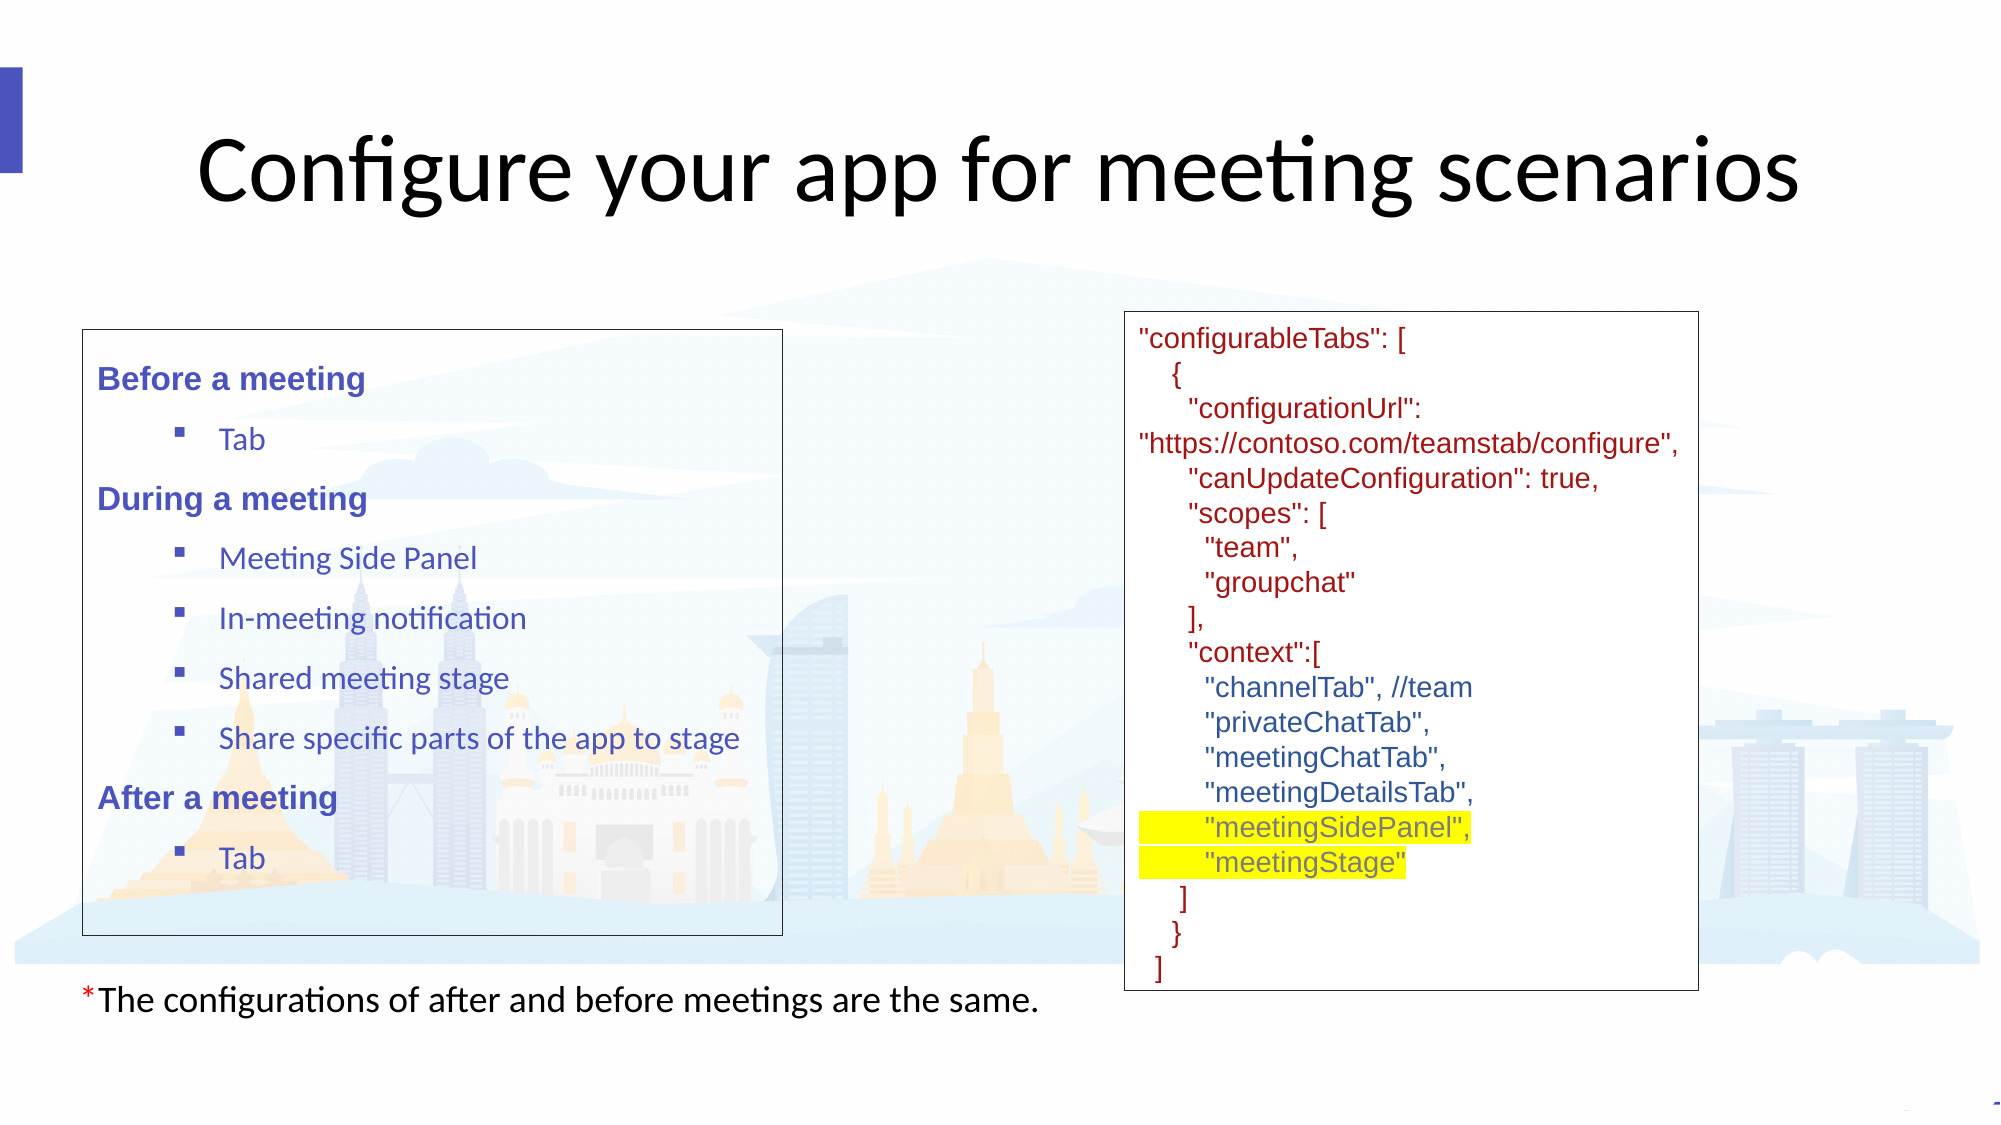

# Configure your app for meeting scenarios
"configurableTabs": [
    {
      "configurationUrl": "https://contoso.com/teamstab/configure",
      "canUpdateConfiguration": true,
      "scopes": [
        "team",
        "groupchat"
      ],
      "context":[
        "channelTab", //team
        "privateChatTab",
        "meetingChatTab",
        "meetingDetailsTab",
        "meetingSidePanel",
        "meetingStage"
     ]
    }
  ]
Before a meeting
Tab
During a meeting
Meeting Side Panel
In-meeting notification
Shared meeting stage
Share specific parts of the app to stage
After a meeting
Tab

*The configurations of after and before meetings are the same.